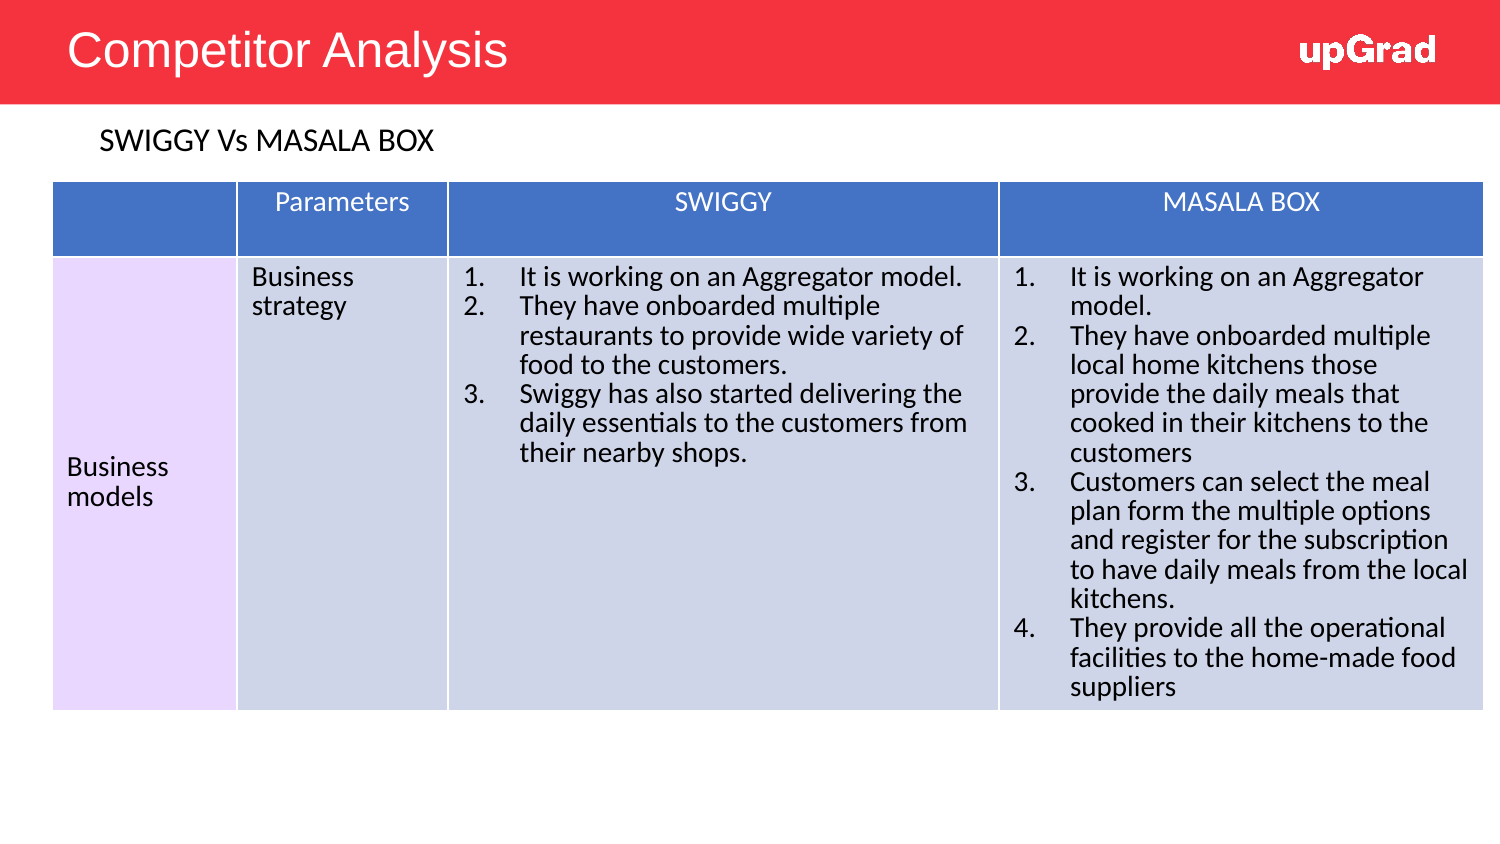

# Competitor Analysis
SWIGGY Vs MASALA BOX
|  | Parameters | SWIGGY | MASALA BOX |
| --- | --- | --- | --- |
| Business models | Business strategy | It is working on an Aggregator model. They have onboarded multiple restaurants to provide wide variety of food to the customers. Swiggy has also started delivering the daily essentials to the customers from their nearby shops. | It is working on an Aggregator model. They have onboarded multiple local home kitchens those provide the daily meals that cooked in their kitchens to the customers Customers can select the meal plan form the multiple options and register for the subscription to have daily meals from the local kitchens. They provide all the operational facilities to the home-made food suppliers |